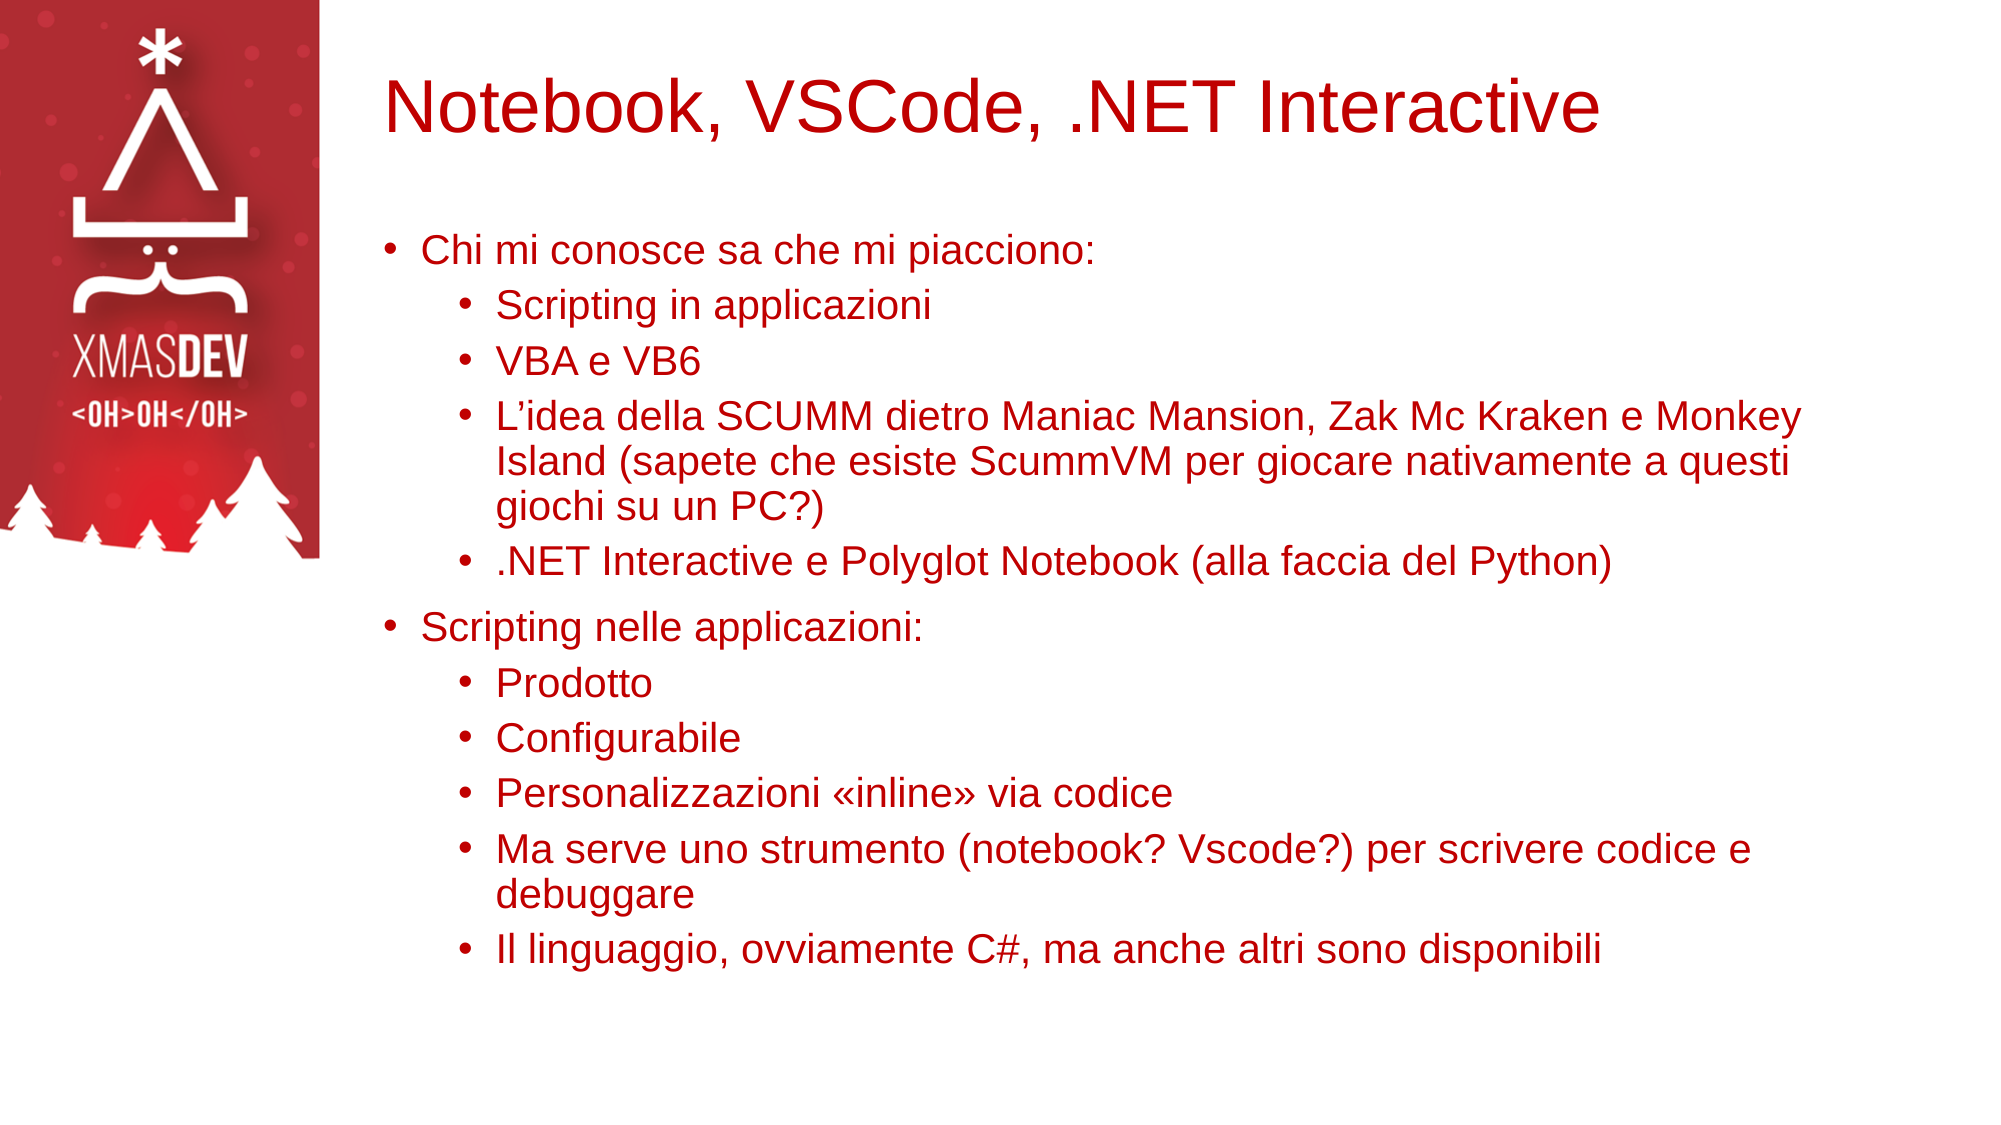

# Notebook, VSCode, .NET Interactive
Chi mi conosce sa che mi piacciono:
Scripting in applicazioni
VBA e VB6
L’idea della SCUMM dietro Maniac Mansion, Zak Mc Kraken e Monkey Island (sapete che esiste ScummVM per giocare nativamente a questi giochi su un PC?)
.NET Interactive e Polyglot Notebook (alla faccia del Python)
Scripting nelle applicazioni:
Prodotto
Configurabile
Personalizzazioni «inline» via codice
Ma serve uno strumento (notebook? Vscode?) per scrivere codice e debuggare
Il linguaggio, ovviamente C#, ma anche altri sono disponibili